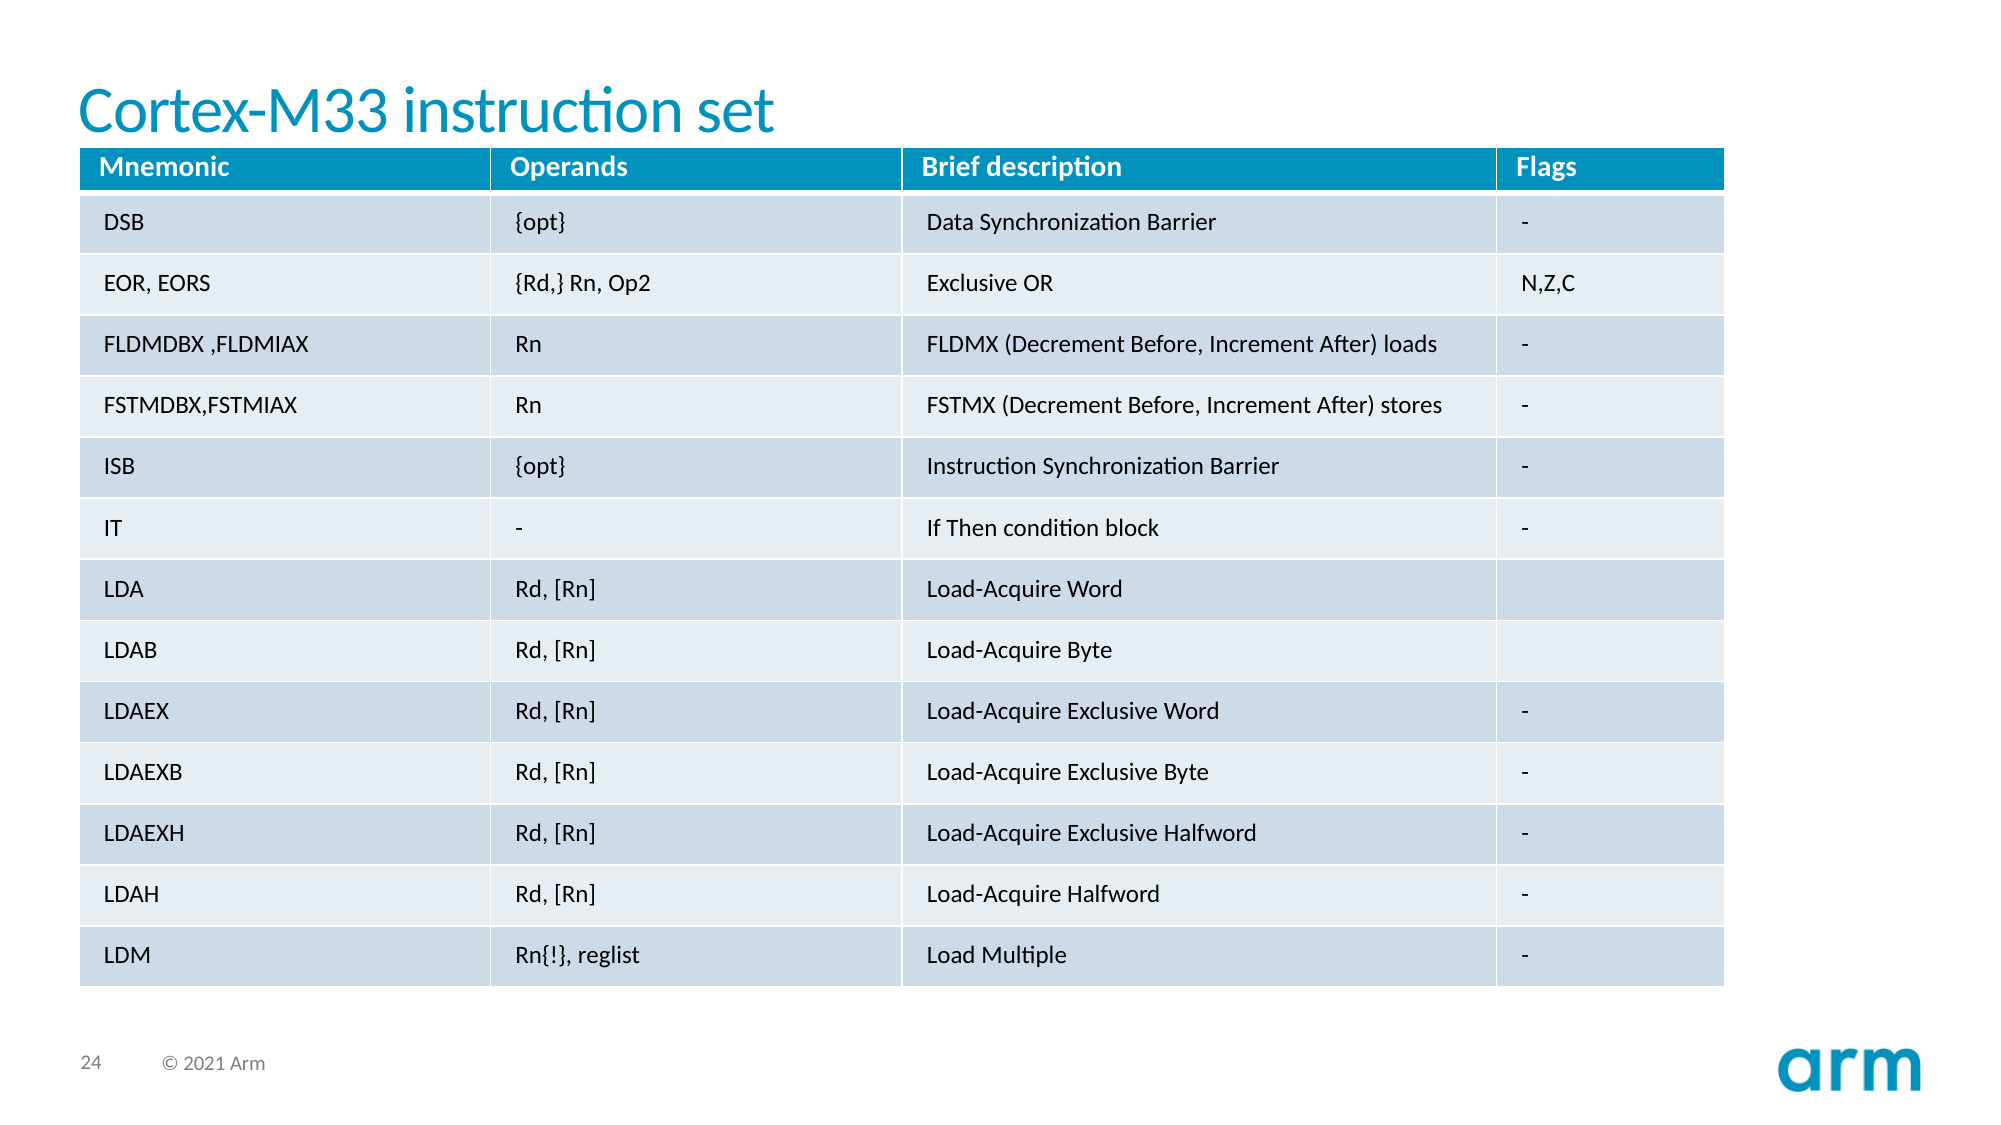

# Cortex-M33 instruction set
| Mnemonic | Operands | Brief description | Flags |
| --- | --- | --- | --- |
| DSB | {opt} | Data Synchronization Barrier | - |
| EOR, EORS | {Rd,} Rn, Op2 | Exclusive OR | N,Z,C |
| FLDMDBX ,FLDMIAX | Rn | FLDMX (Decrement Before, Increment After) loads | - |
| FSTMDBX,FSTMIAX | Rn | FSTMX (Decrement Before, Increment After) stores | - |
| ISB | {opt} | Instruction Synchronization Barrier | - |
| IT | - | If Then condition block | - |
| LDA | Rd, [Rn] | Load-Acquire Word |  |
| LDAB | Rd, [Rn] | Load-Acquire Byte |  |
| LDAEX | Rd, [Rn] | Load-Acquire Exclusive Word | - |
| LDAEXB | Rd, [Rn] | Load-Acquire Exclusive Byte | - |
| LDAEXH | Rd, [Rn] | Load-Acquire Exclusive Halfword | - |
| LDAH | Rd, [Rn] | Load-Acquire Halfword | - |
| LDM | Rn{!}, reglist | Load Multiple | - |